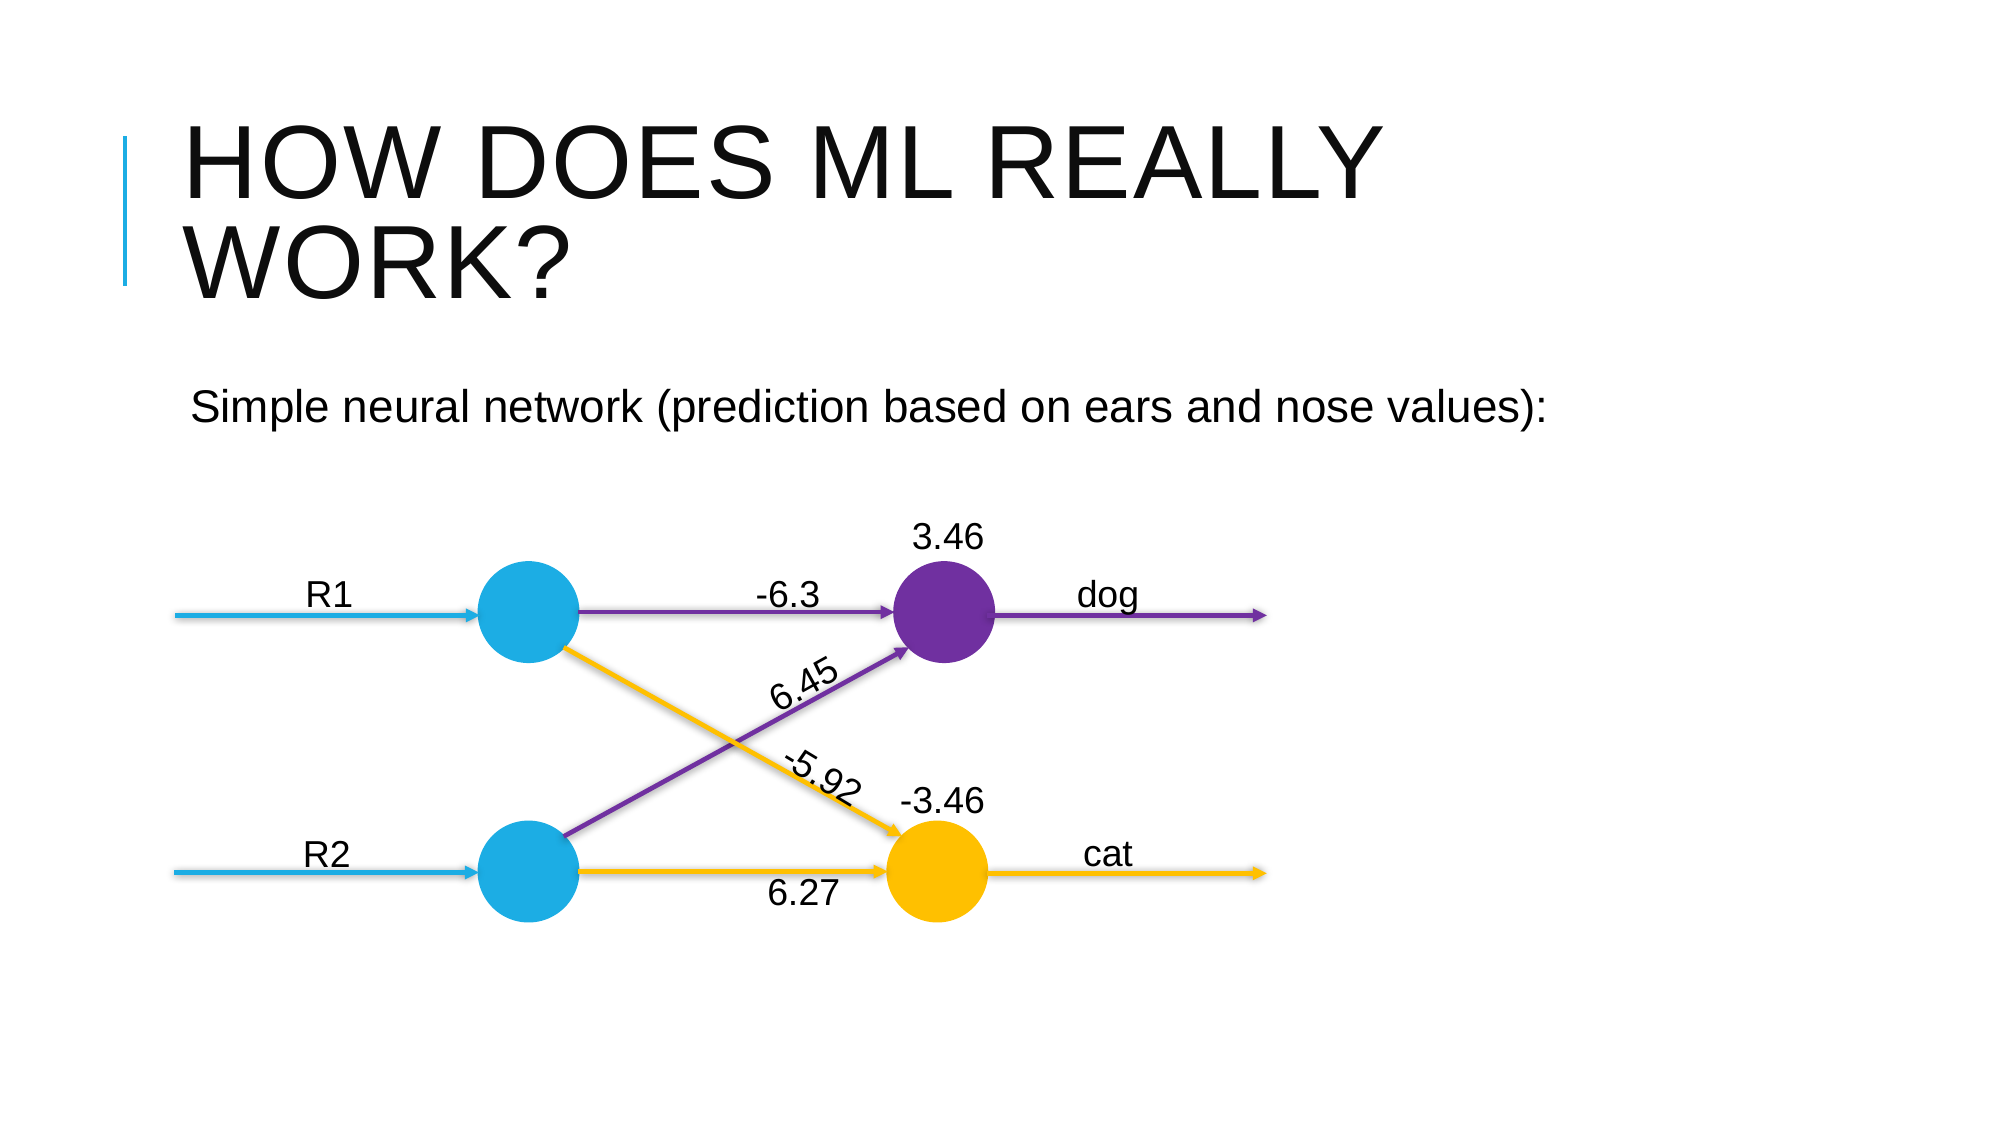

# How does ML really work?
Simple neural network (prediction based on ears and nose values):

3.46

-6.3
dog

R1
6.45
-5.92
-3.46
cat

R2
6.27